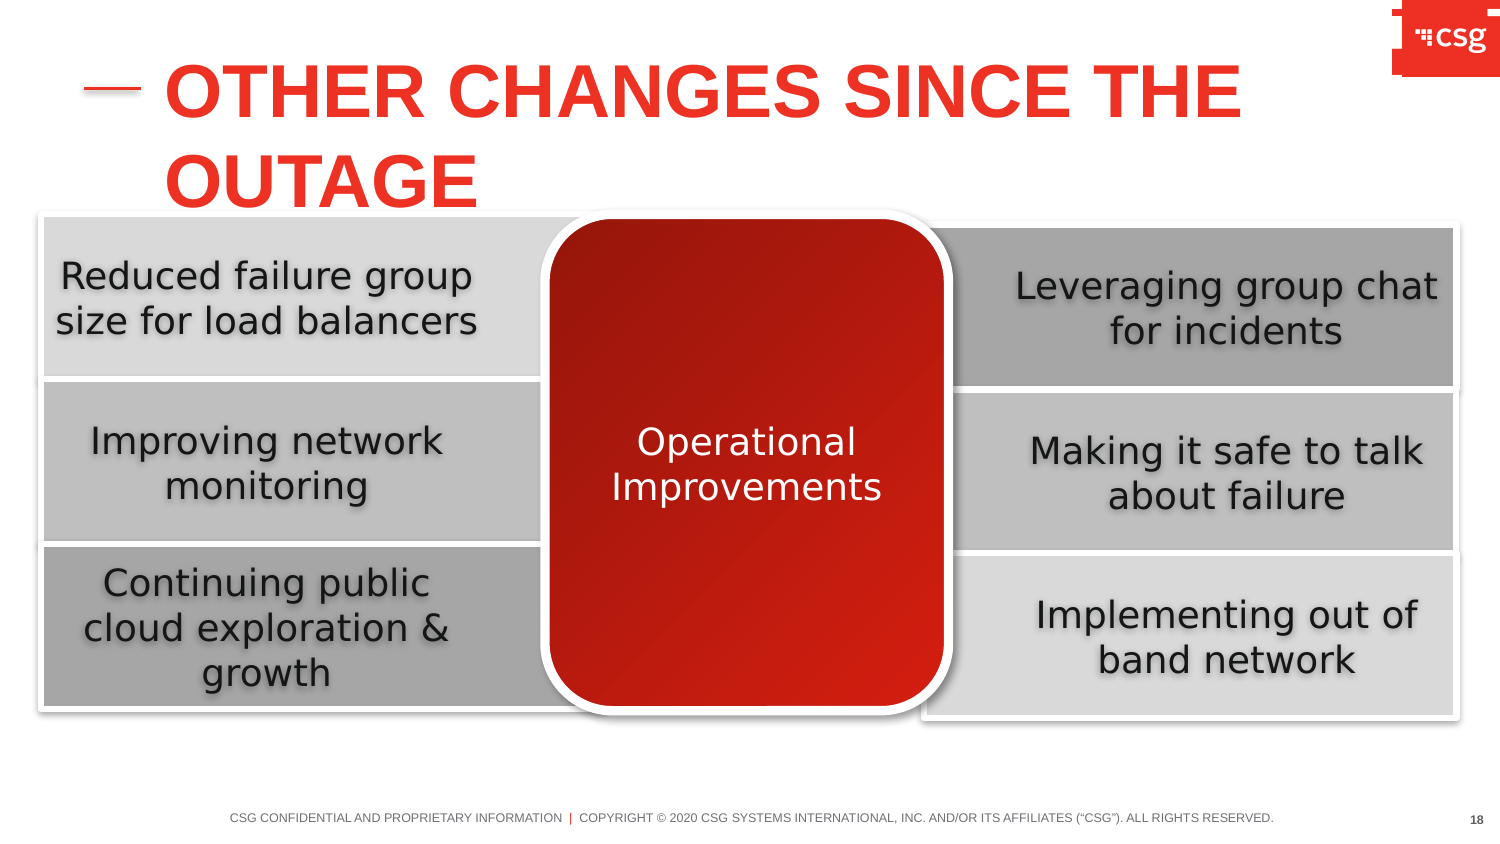

Other changes since the outage

Operational Improvements
Reduced failure group size for load balancers

Leveraging group chat for incidents

Improving network monitoring

Making it safe to talk about failure

Continuing public cloud exploration & growth

Implementing out of band network
18